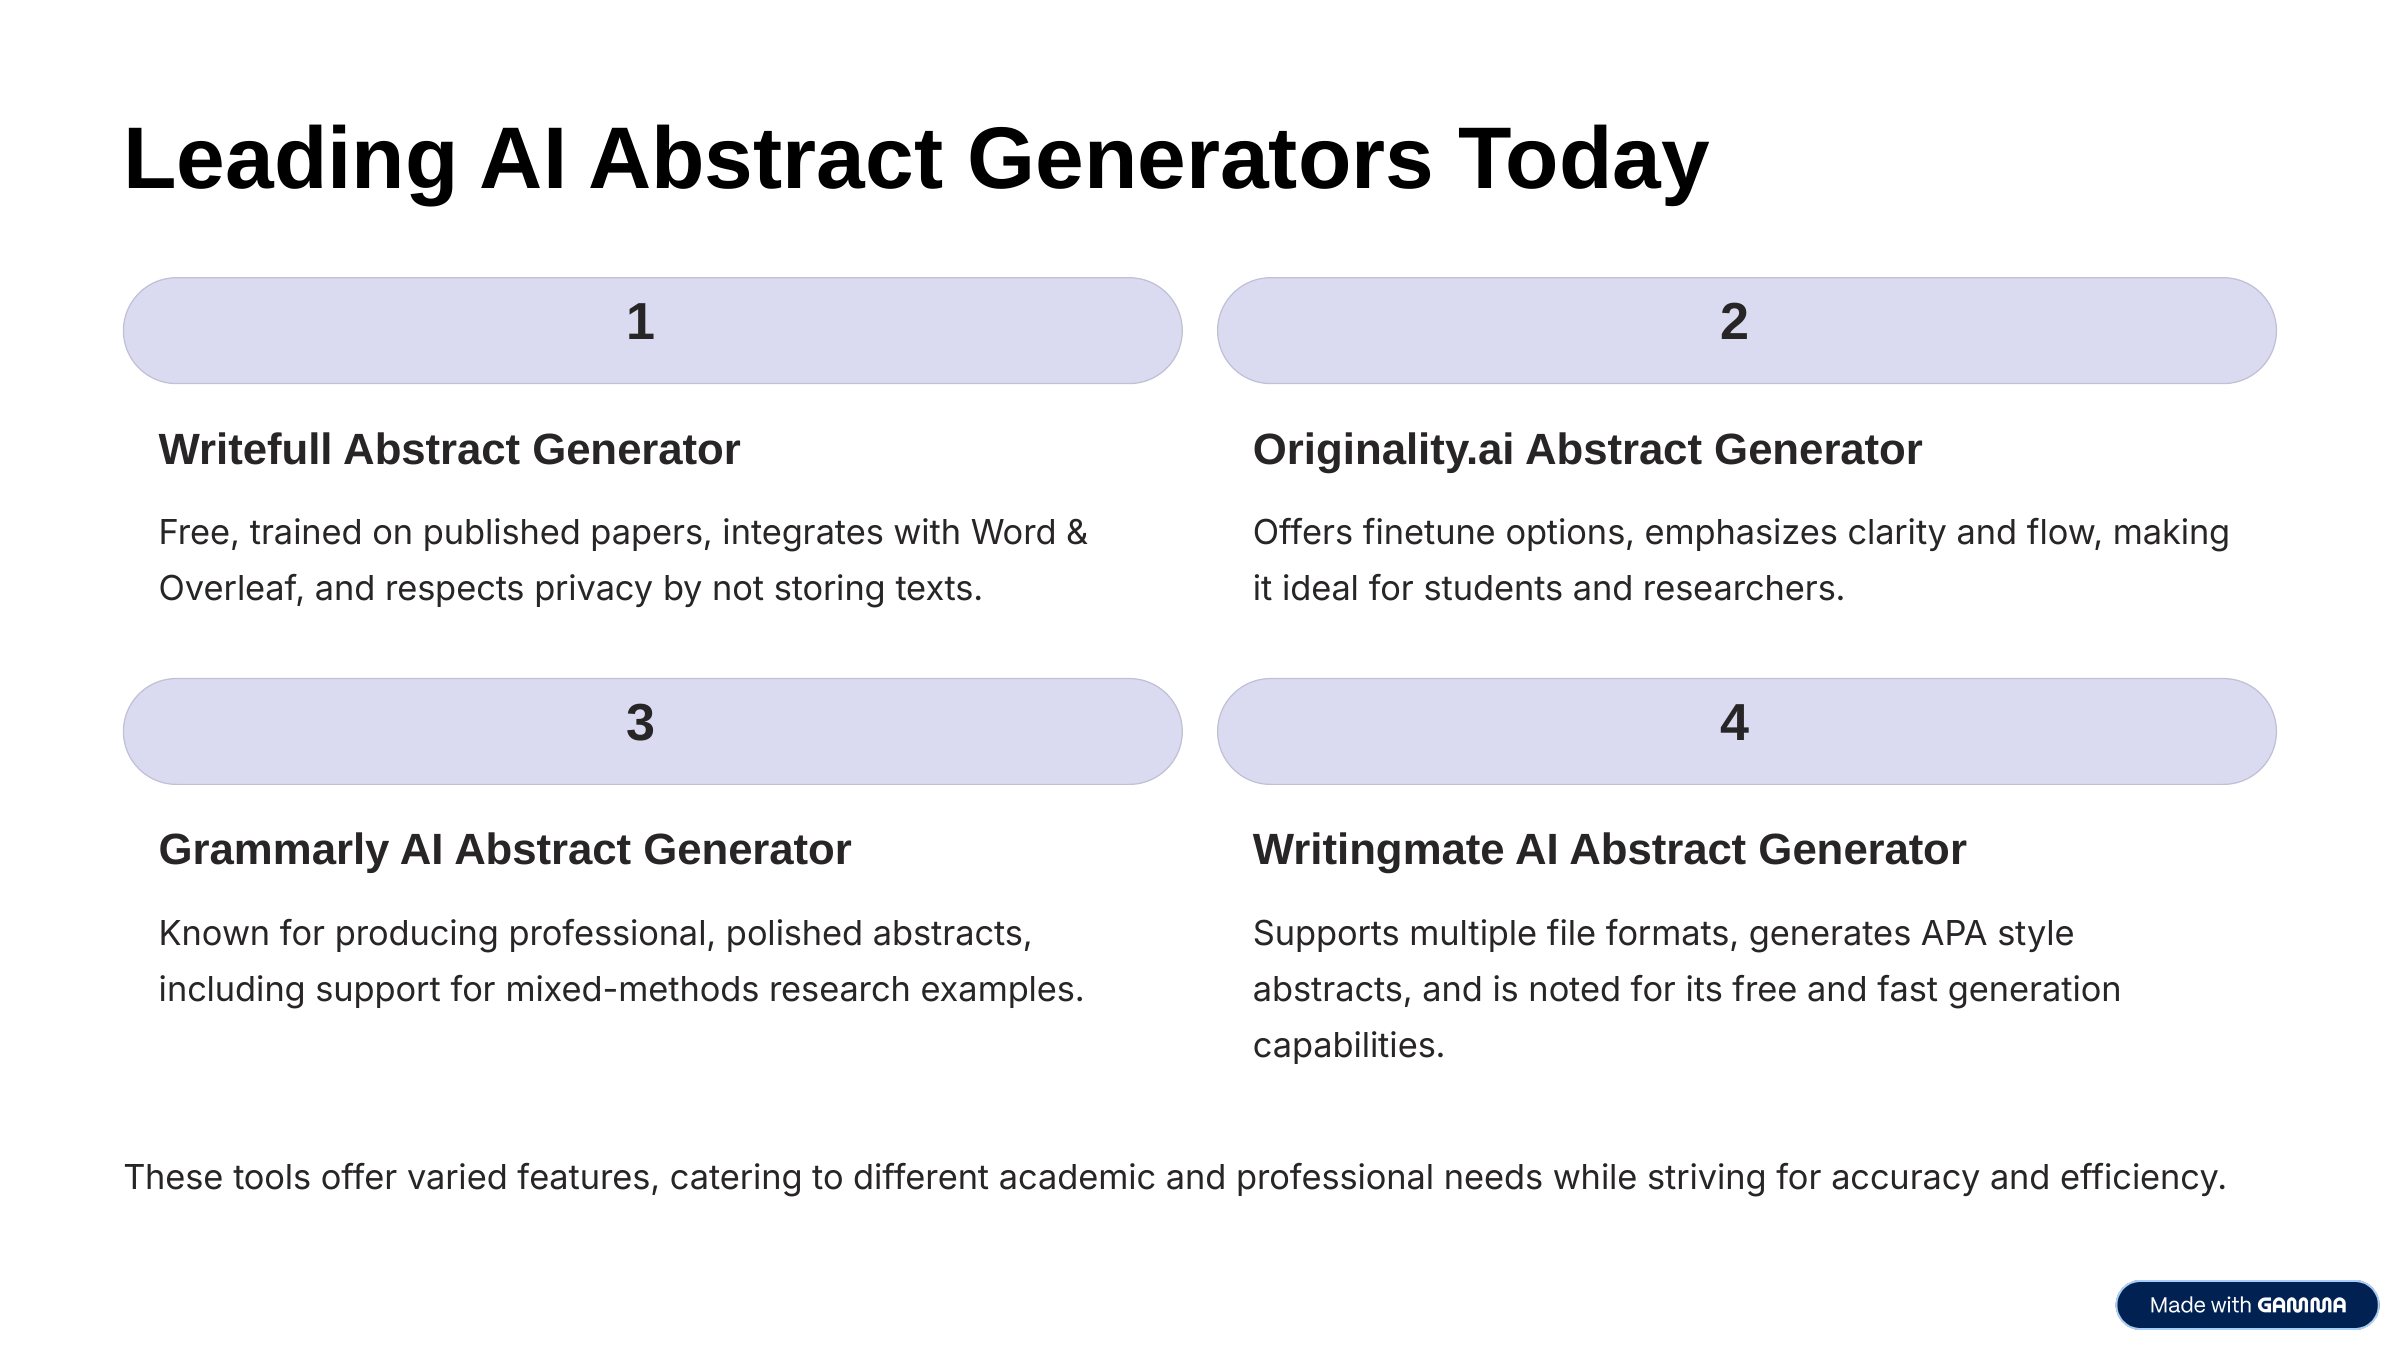

Leading AI Abstract Generators Today

1
2
Writefull Abstract Generator
Originality.ai Abstract Generator
Free, trained on published papers, integrates with Word & Overleaf, and respects privacy by not storing texts.
Offers finetune options, emphasizes clarity and flow, making it ideal for students and researchers.

3
4
Grammarly AI Abstract Generator
Writingmate AI Abstract Generator
Known for producing professional, polished abstracts, including support for mixed-methods research examples.
Supports multiple file formats, generates APA style abstracts, and is noted for its free and fast generation capabilities.
These tools offer varied features, catering to different academic and professional needs while striving for accuracy and efficiency.